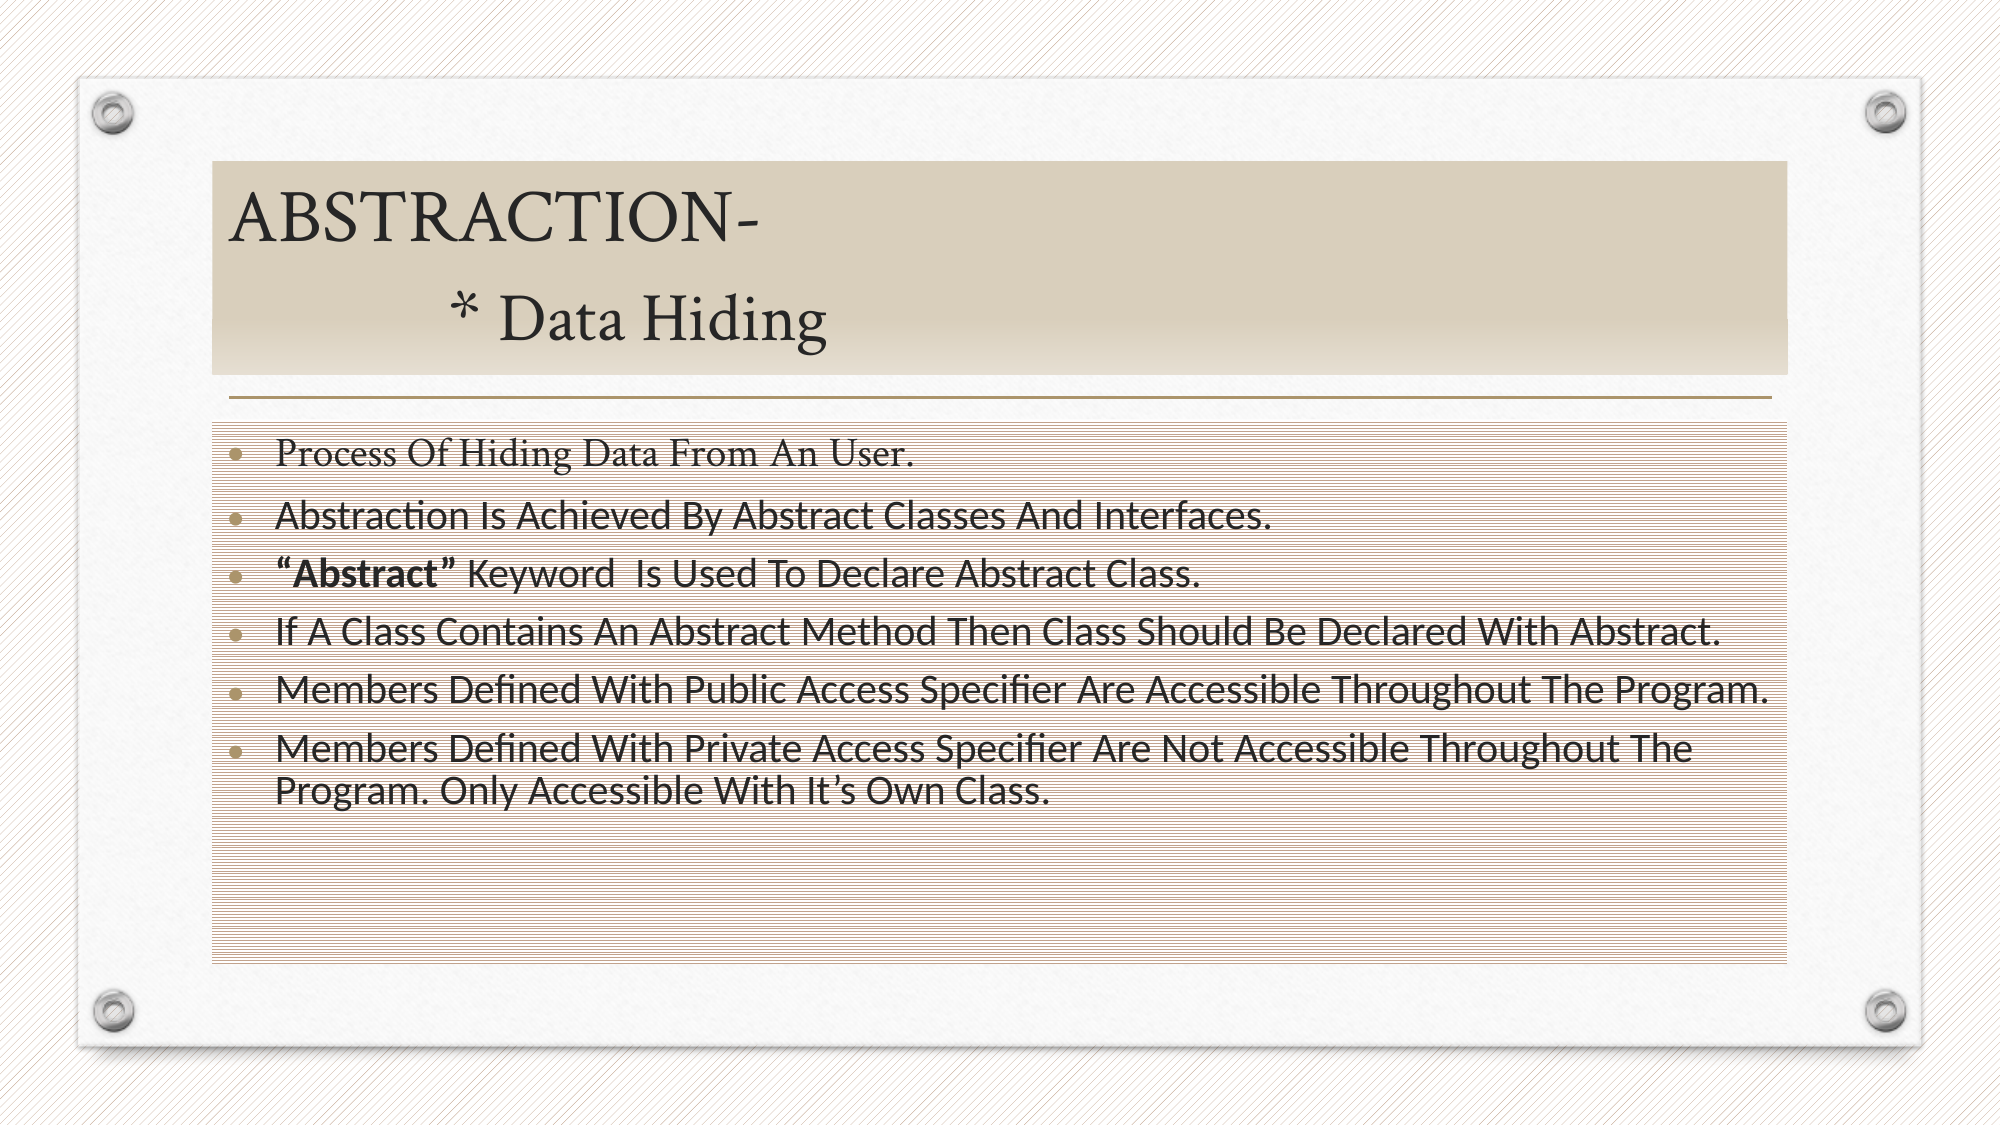

# ABSTRACTION- * Data Hiding
Process Of Hiding Data From An User.
Abstraction Is Achieved By Abstract Classes And Interfaces.
“Abstract” Keyword  Is Used To Declare Abstract Class.
If A Class Contains An Abstract Method Then Class Should Be Declared With Abstract.
Members Defined With Public Access Specifier Are Accessible Throughout The Program.
Members Defined With Private Access Specifier Are Not Accessible Throughout The Program. Only Accessible With It’s Own Class.